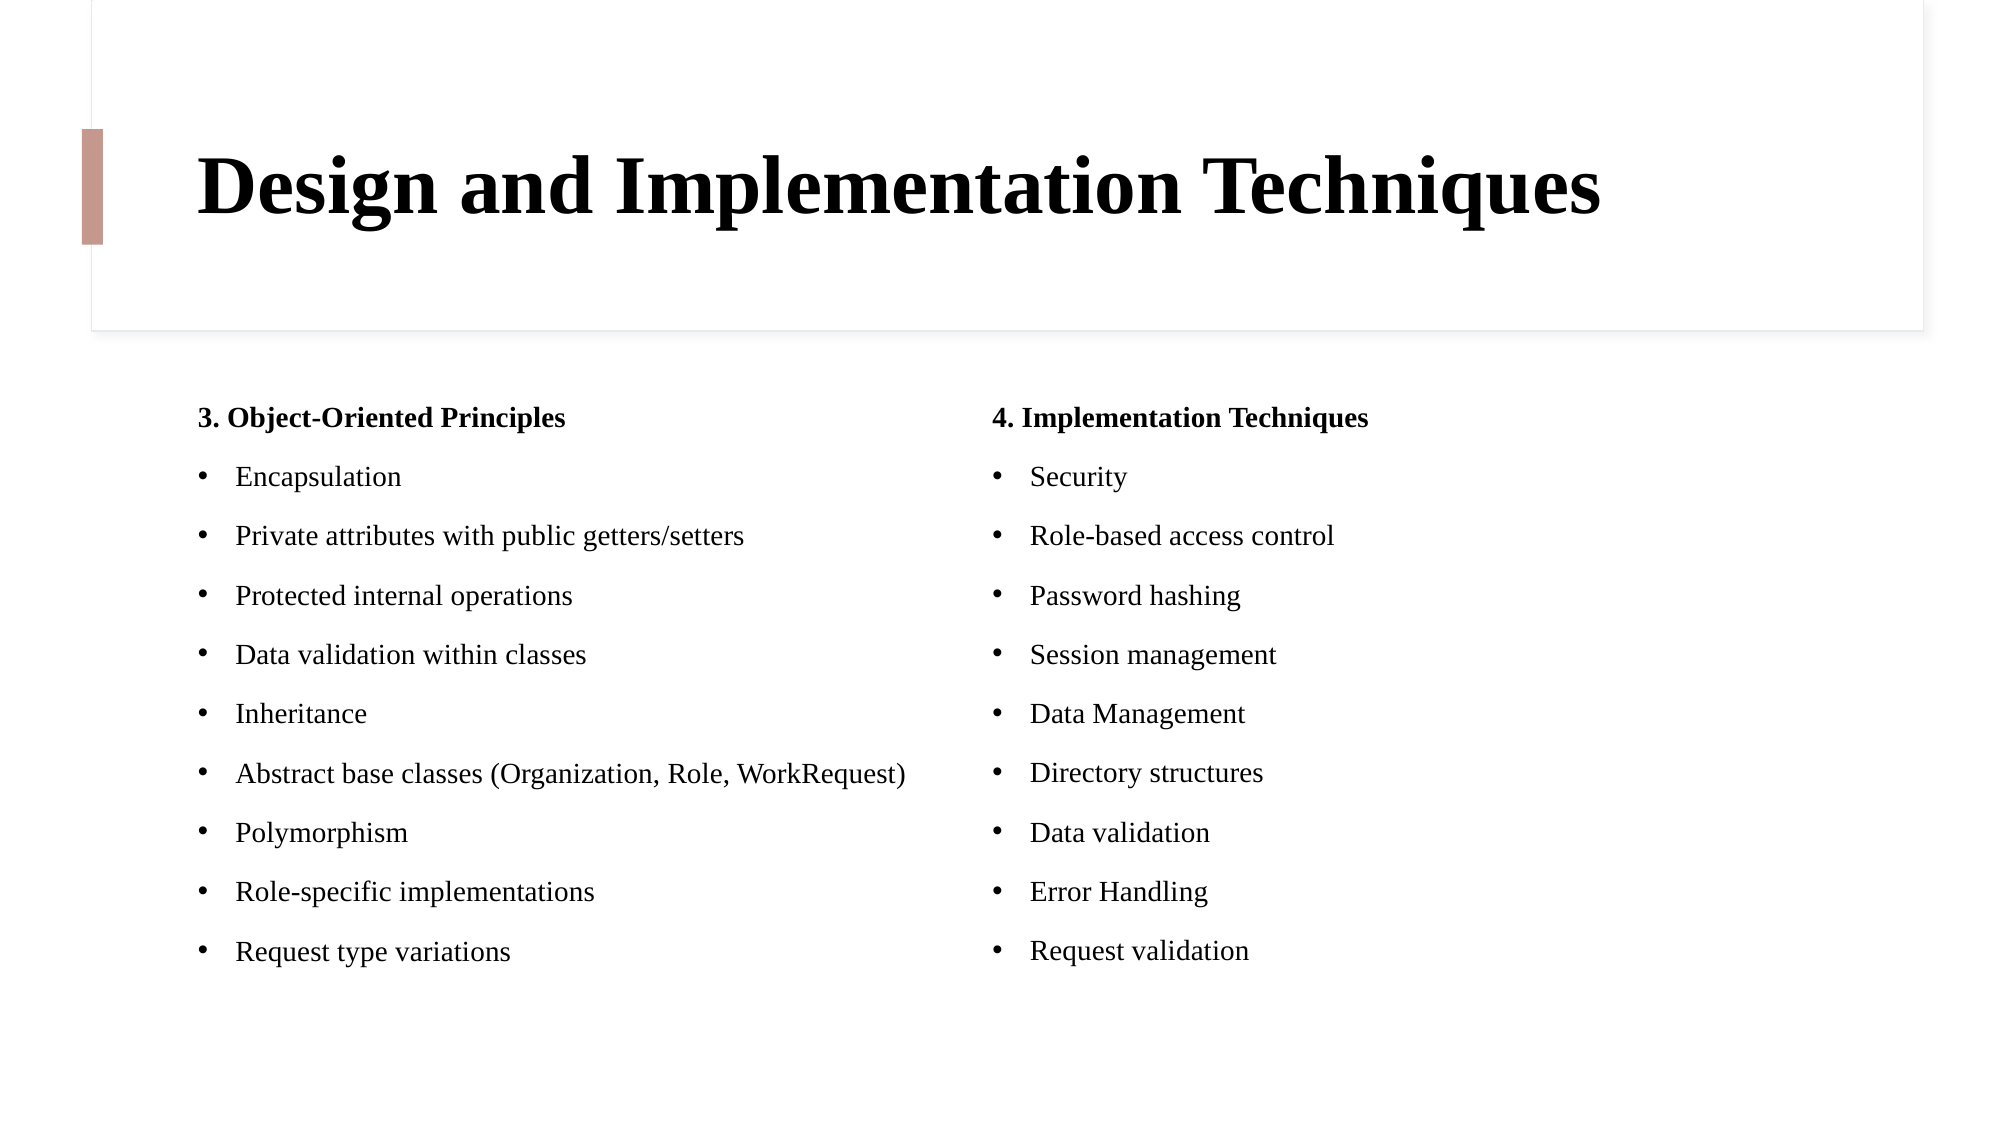

# Design and Implementation Techniques
3. Object-Oriented Principles
Encapsulation
Private attributes with public getters/setters
Protected internal operations
Data validation within classes
Inheritance
Abstract base classes (Organization, Role, WorkRequest)
Polymorphism
Role-specific implementations
Request type variations

4. Implementation Techniques
Security
Role-based access control
Password hashing
Session management
Data Management
Directory structures
Data validation
Error Handling
Request validation